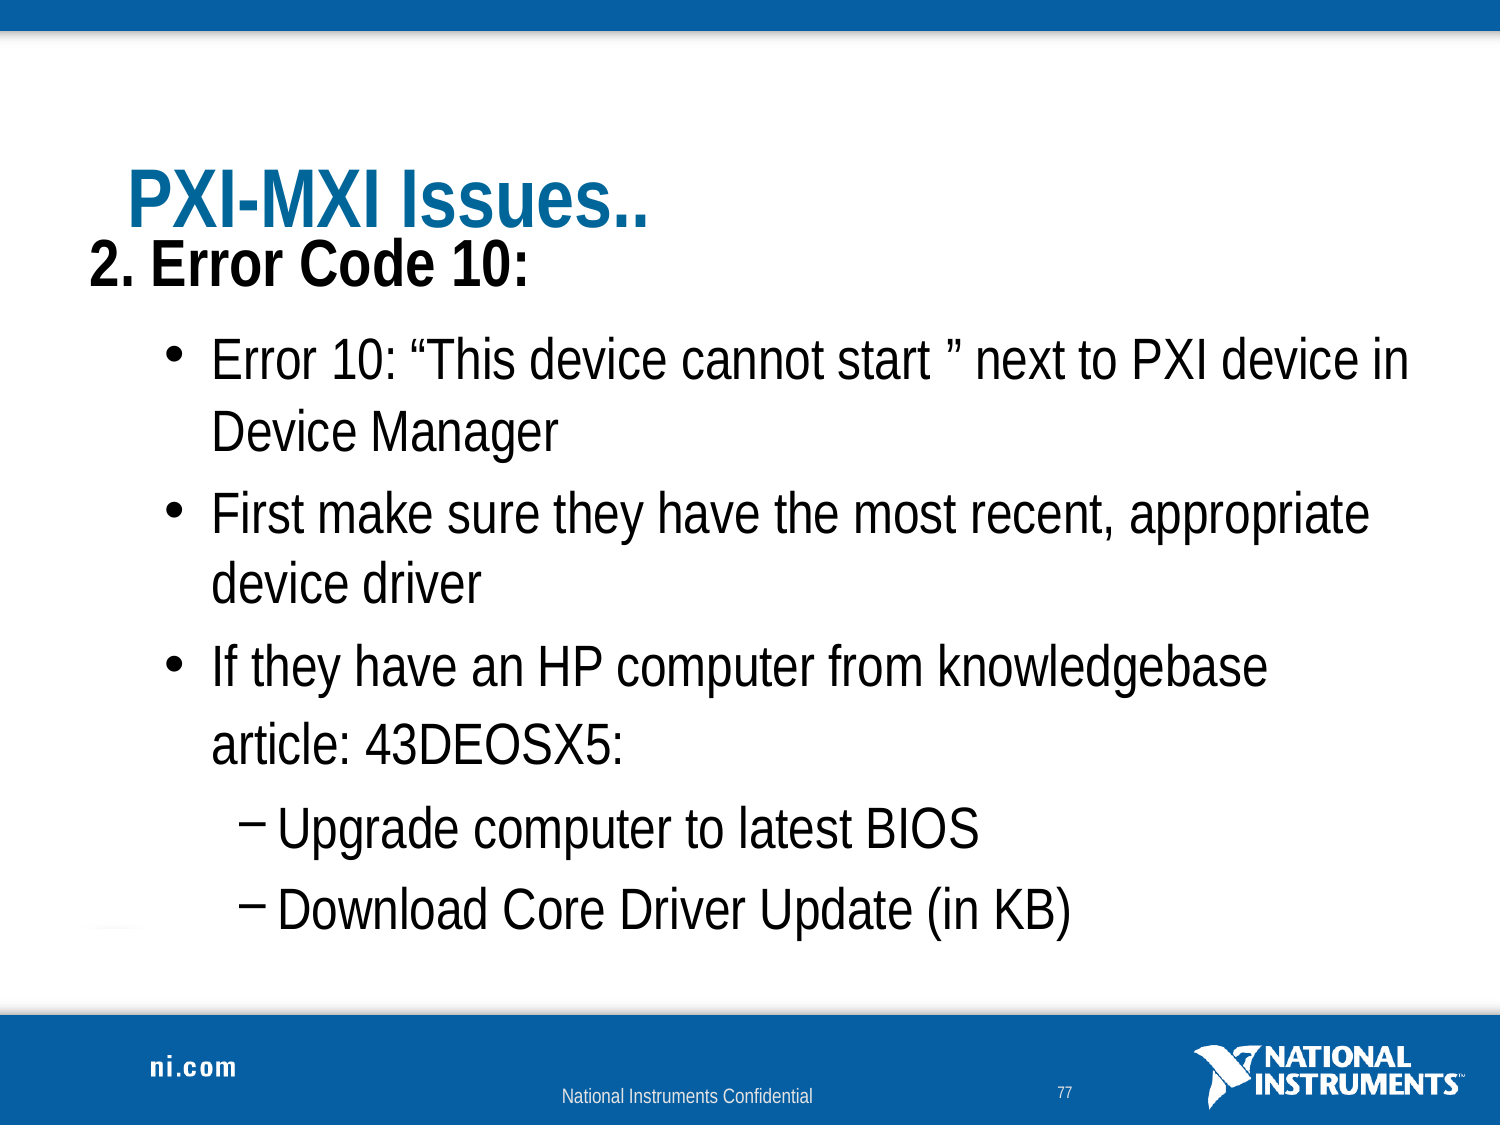

# PXI-MXI Issues..
2. Error Code 10:
Error 10: “This device cannot start ” next to PXI device in Device Manager
First make sure they have the most recent, appropriate device driver
If they have an HP computer from knowledgebase article: 43DEOSX5:
Upgrade computer to latest BIOS
Download Core Driver Update (in KB)